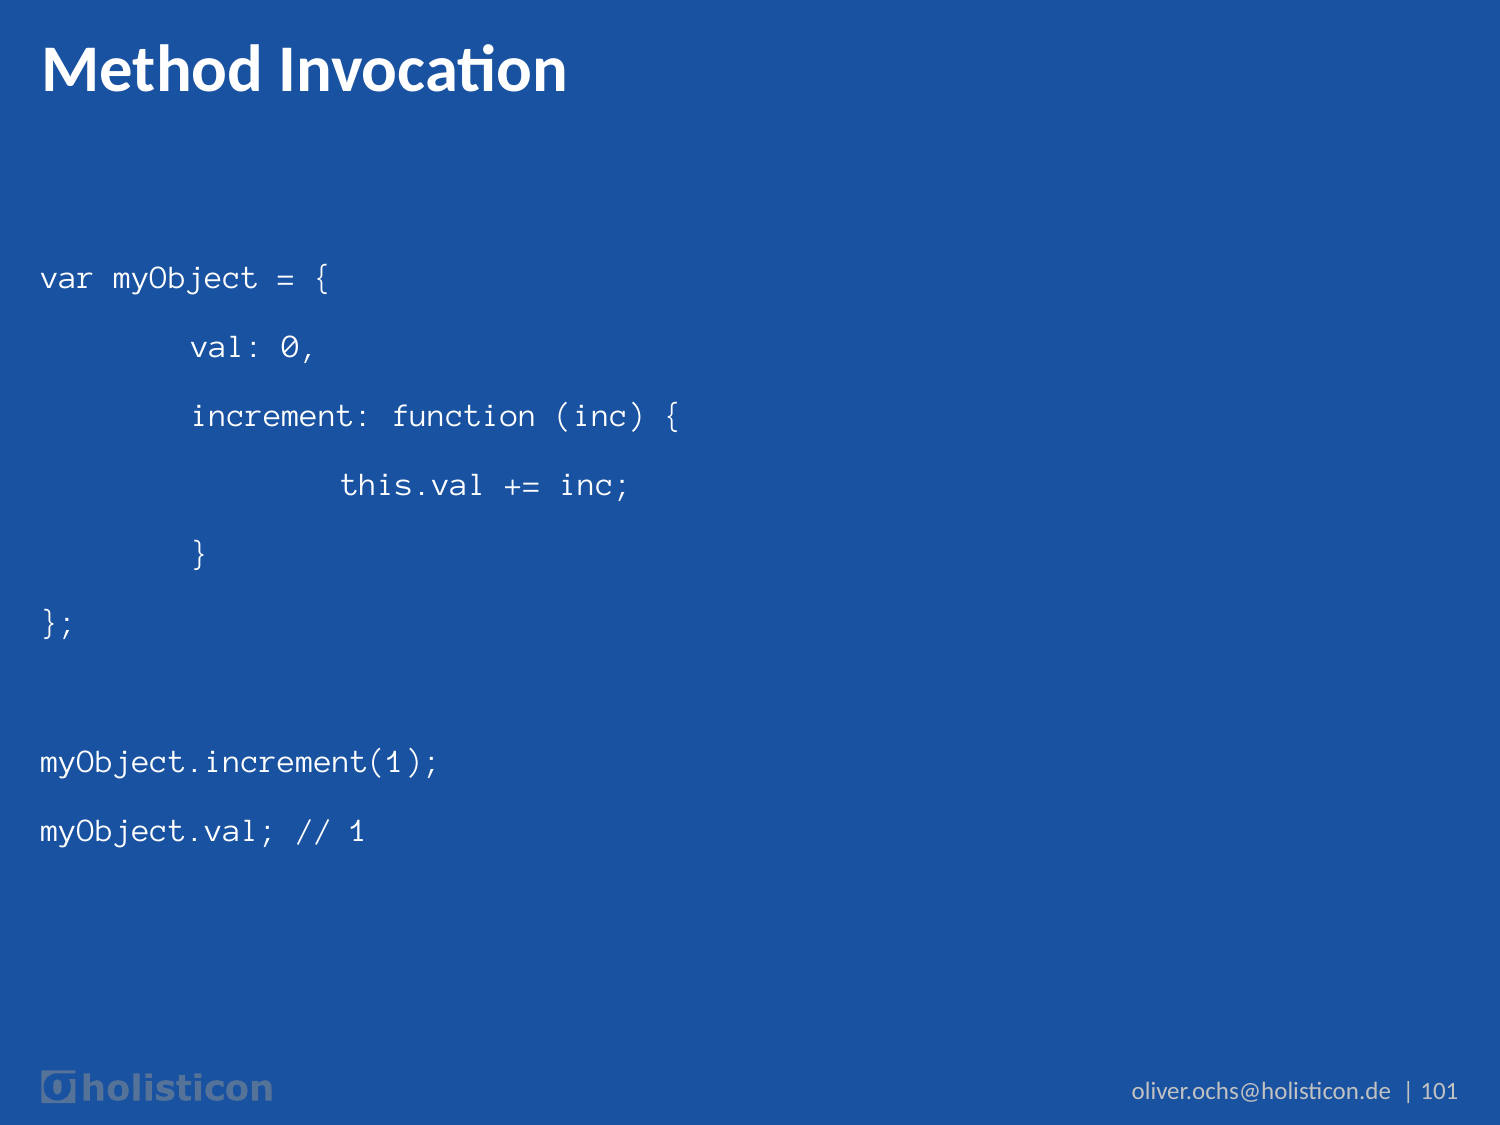

# Method Invocation
var myObject = {
	val: 0,
 	increment: function (inc) {
 		this.val += inc;
 	}
};

myObject.increment(1);
myObject.val; // 1